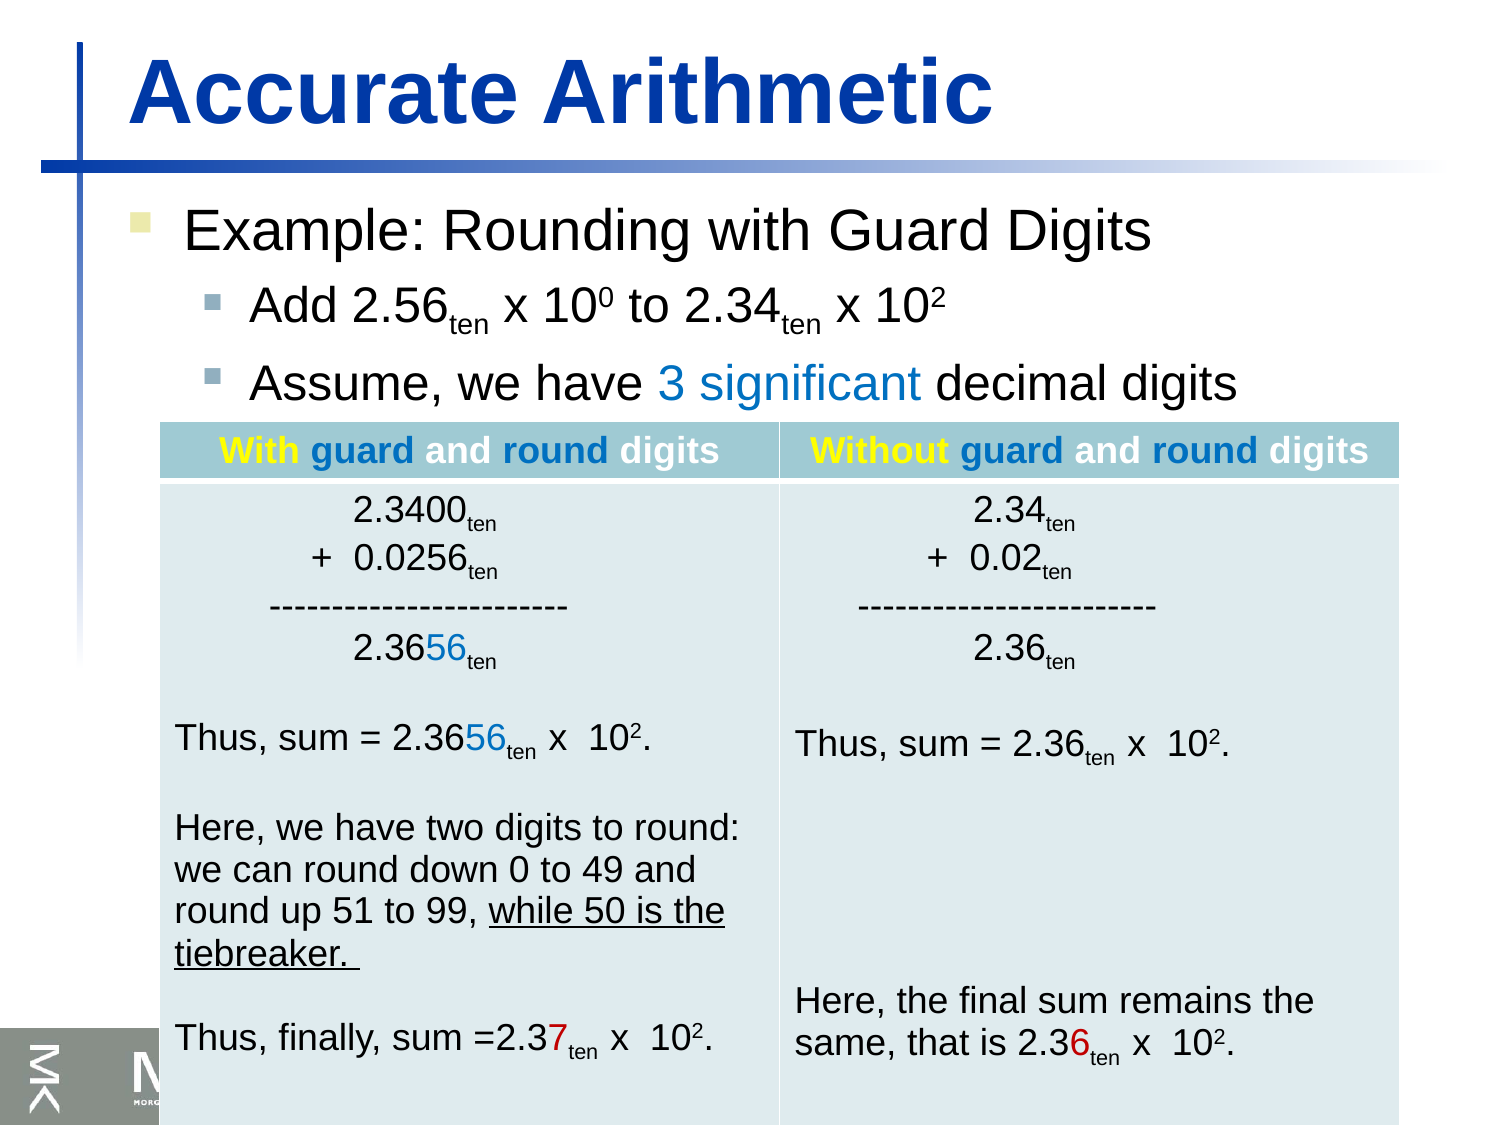

# Accurate Arithmetic
Example: Rounding with Guard Digits
Add 2.56ten x 100 to 2.34ten x 102
Assume, we have 3 significant decimal digits

| With guard and round digits | Without guard and round digits |
| --- | --- |
| 2.3400ten + 0.0256ten ------------------------ 2.3656ten Thus, sum = 2.3656ten x 102. Here, we have two digits to round: we can round down 0 to 49 and round up 51 to 99, while 50 is the tiebreaker. Thus, finally, sum =2.37ten x 102. | 2.34ten + 0.02ten ------------------------ 2.36ten Thus, sum = 2.36ten x 102. Here, the final sum remains the same, that is 2.36ten x 102. |